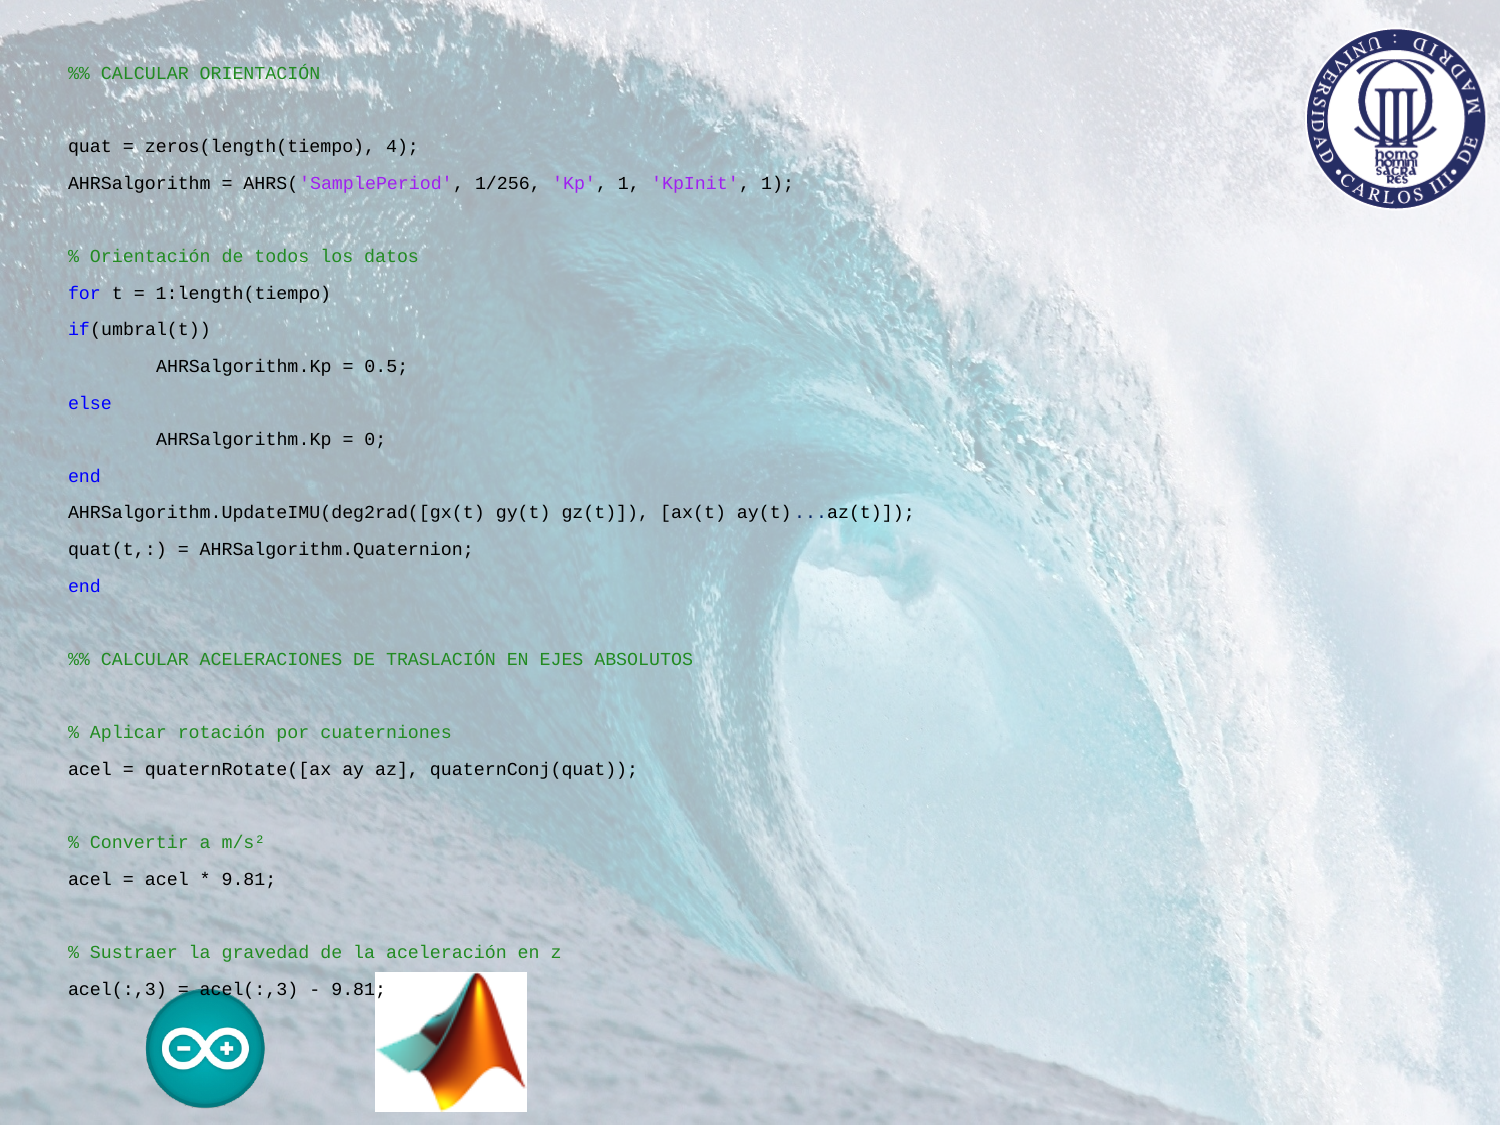

%% CALCULAR ORIENTACIÓN

quat = zeros(length(tiempo), 4);
AHRSalgorithm = AHRS('SamplePeriod', 1/256, 'Kp', 1, 'KpInit', 1);

% Orientación de todos los datos
for t = 1:length(tiempo)
if(umbral(t))
        AHRSalgorithm.Kp = 0.5;
else
        AHRSalgorithm.Kp = 0;
end
AHRSalgorithm.UpdateIMU(deg2rad([gx(t) gy(t) gz(t)]), [ax(t) ay(t)...az(t)]);
quat(t,:) = AHRSalgorithm.Quaternion;
end

%% CALCULAR ACELERACIONES DE TRASLACIÓN EN EJES ABSOLUTOS

% Aplicar rotación por cuaterniones
acel = quaternRotate([ax ay az], quaternConj(quat));

% Convertir a m/s²
acel = acel * 9.81;

% Sustraer la gravedad de la aceleración en z
acel(:,3) = acel(:,3) - 9.81;